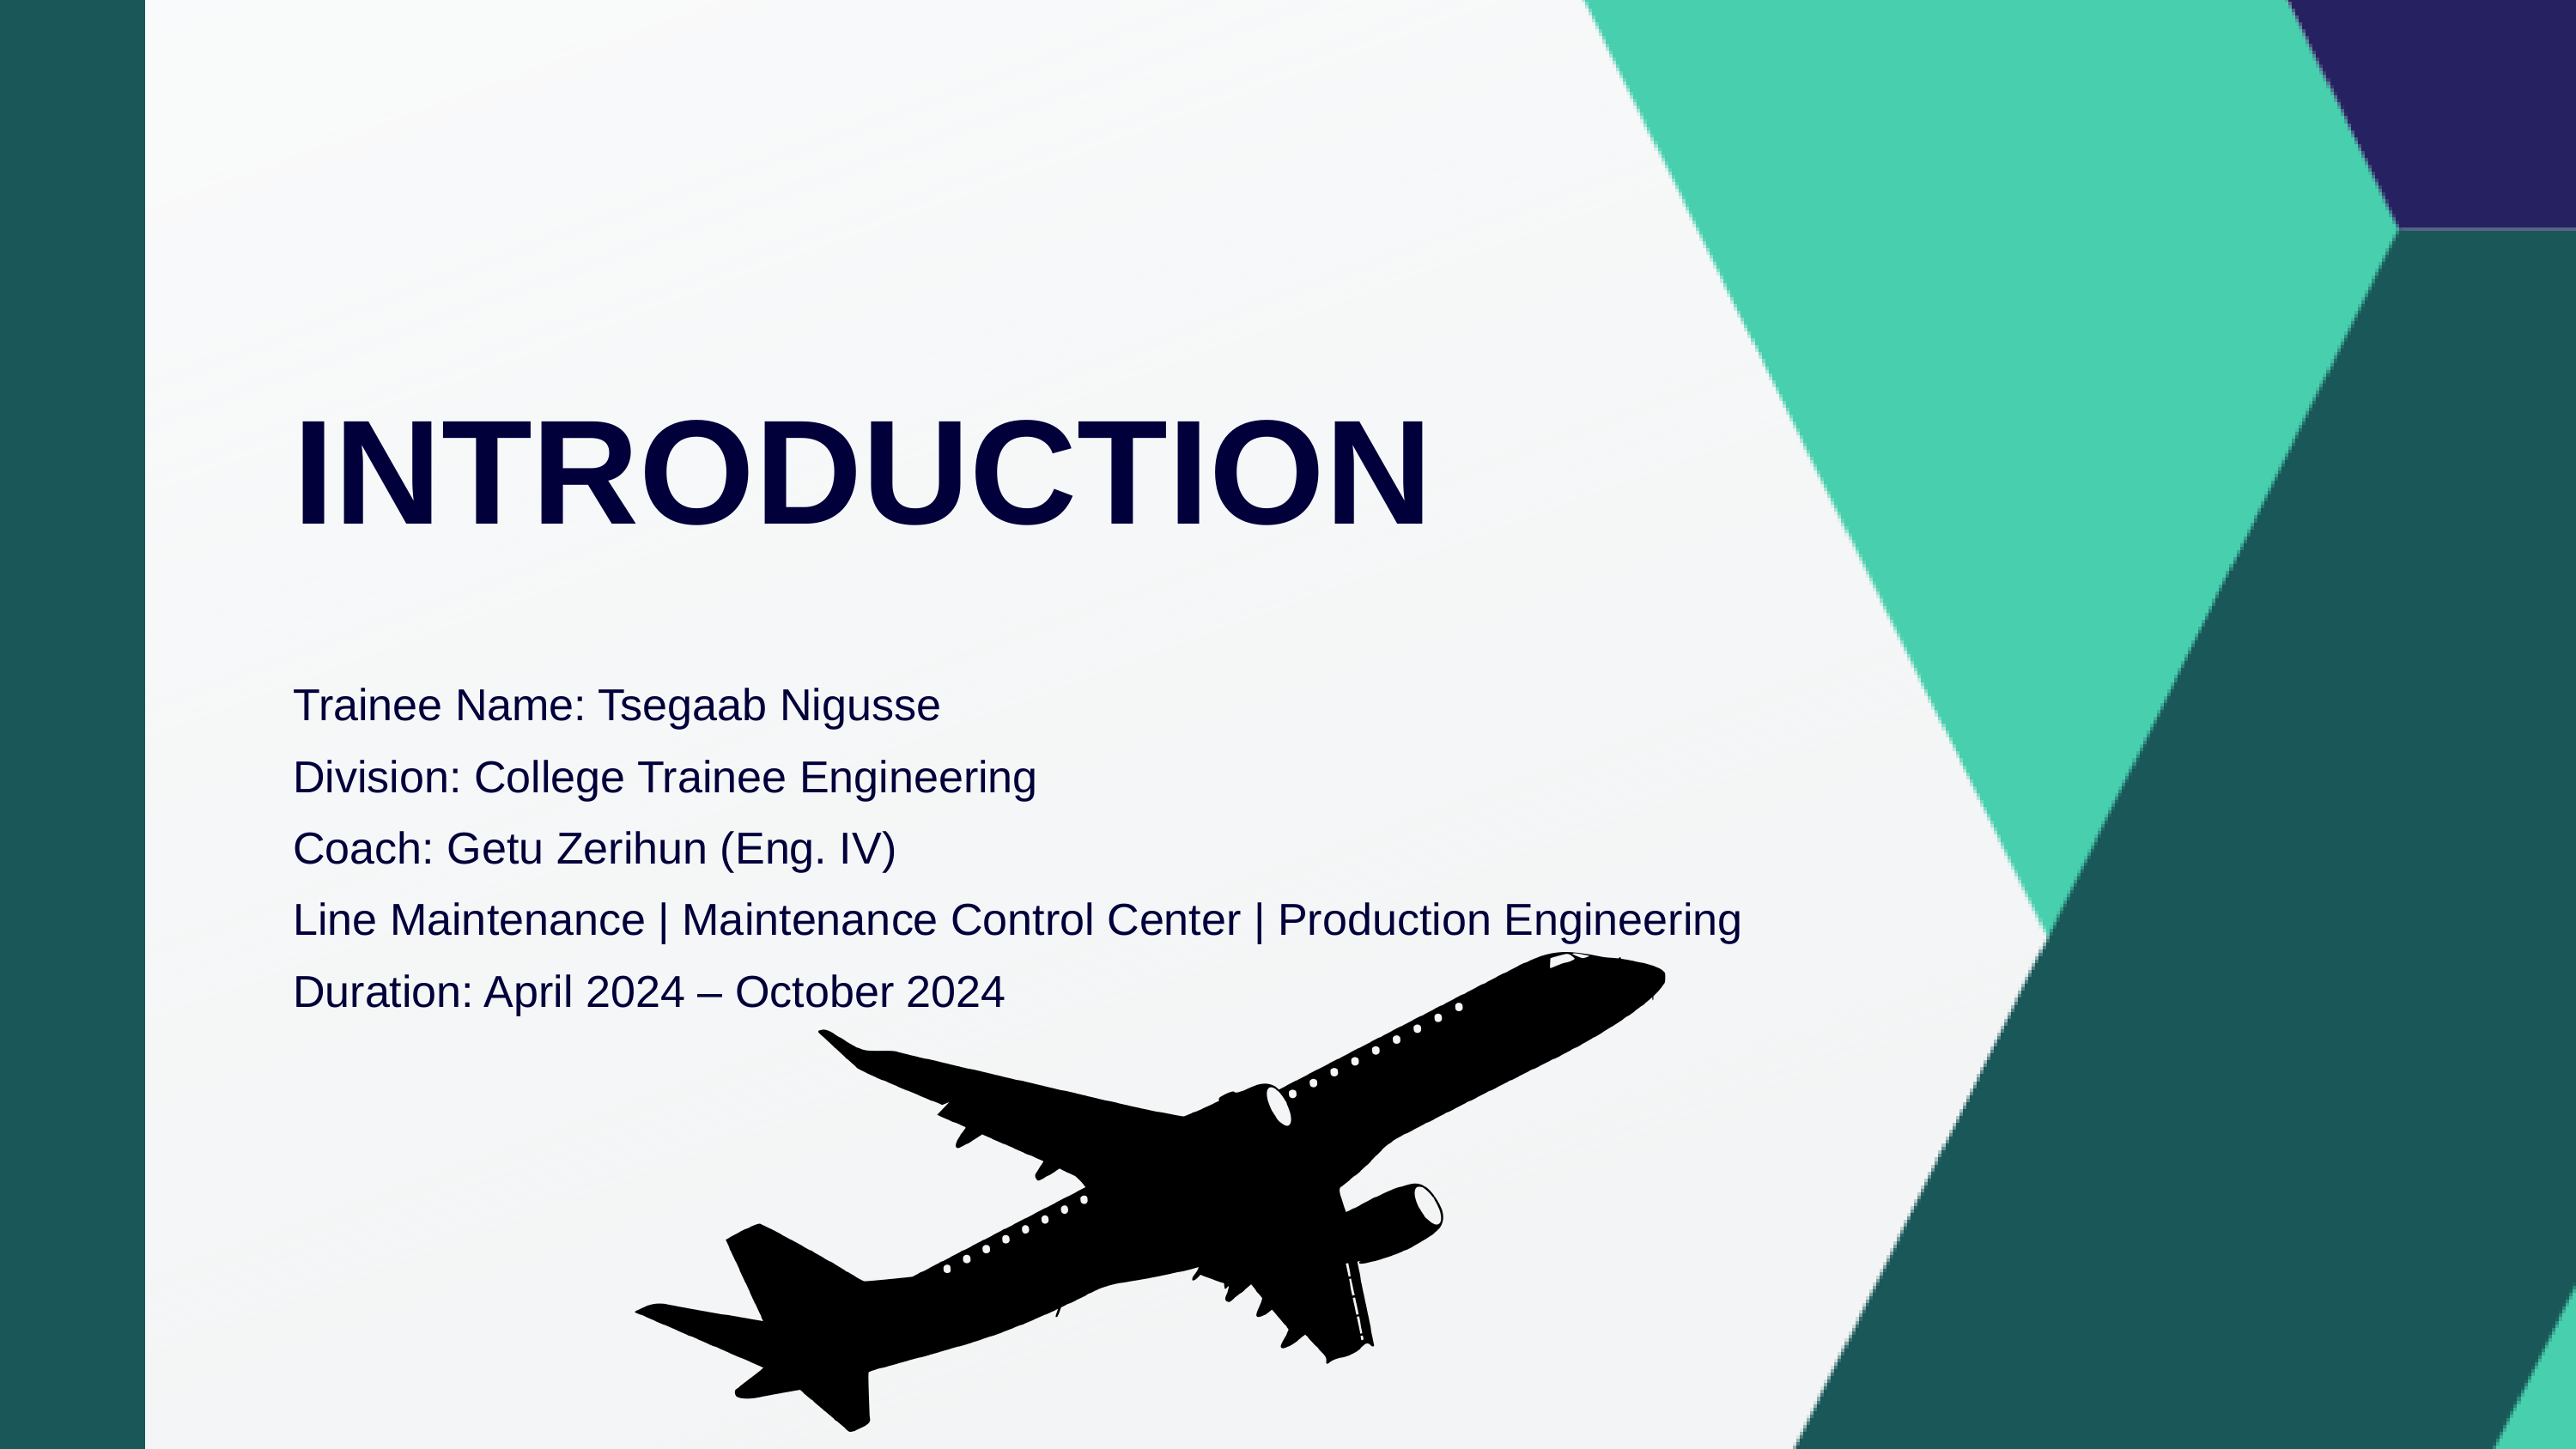

INTRODUCTION

Trainee Name: Tsegaab Nigusse
Division: College Trainee Engineering
Coach: Getu Zerihun (Eng. IV)
Line Maintenance | Maintenance Control Center | Production Engineering
Duration: April 2024 – October 2024